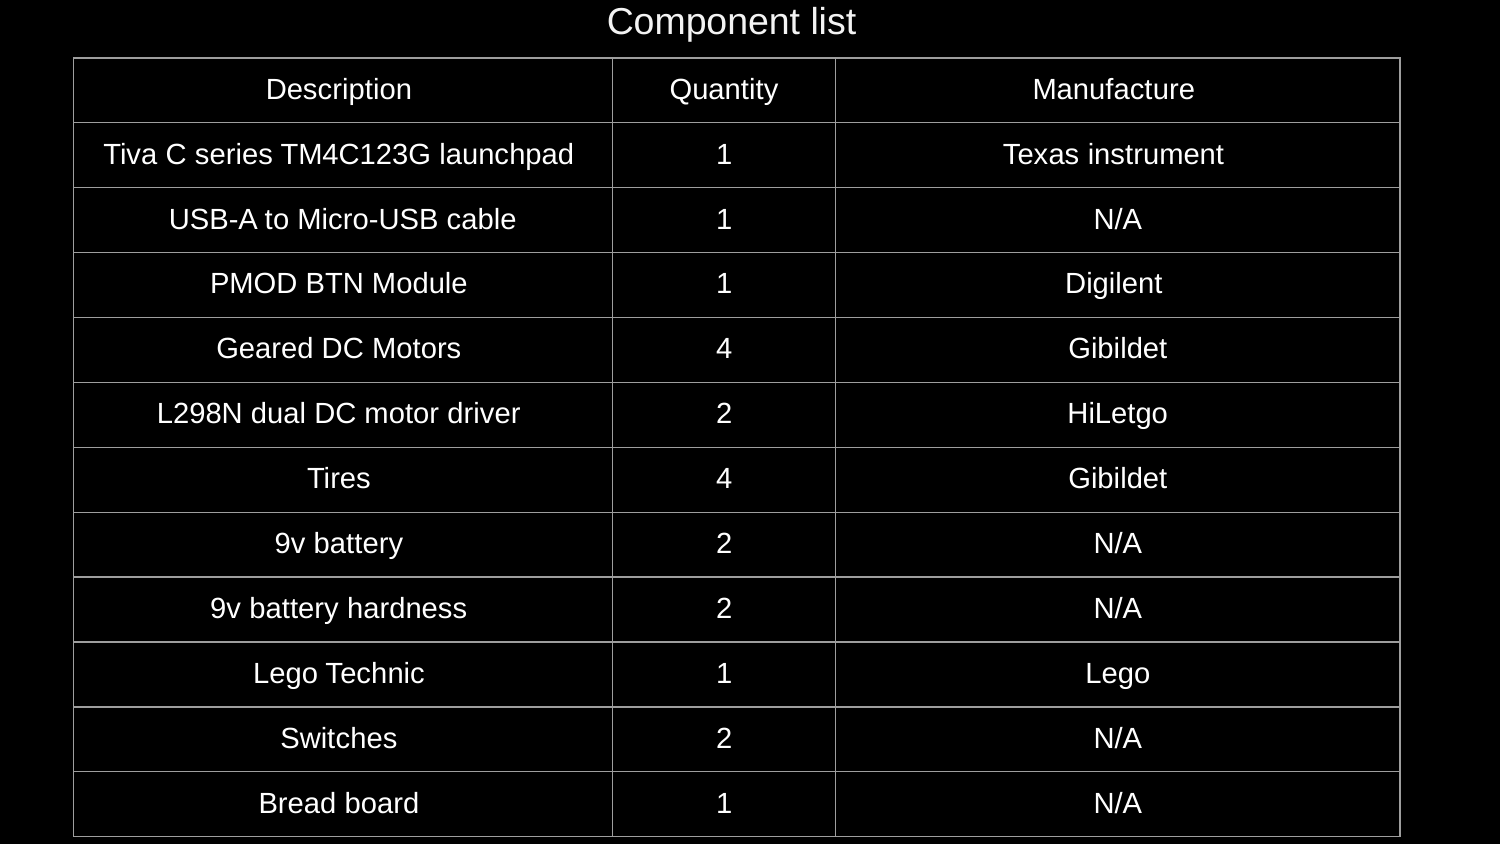

Component list
| Description | Quantity | Manufacture |
| --- | --- | --- |
| Tiva C series TM4C123G launchpad | 1 | Texas instrument |
| USB-A to Micro-USB cable | 1 | N/A |
| PMOD BTN Module | 1 | Digilent |
| Geared DC Motors | 4 | Gibildet |
| L298N dual DC motor driver | 2 | HiLetgo |
| Tires | 4 | Gibildet |
| 9v battery | 2 | N/A |
| 9v battery hardness | 2 | N/A |
| Lego Technic | 1 | Lego |
| Switches | 2 | N/A |
| Bread board | 1 | N/A |